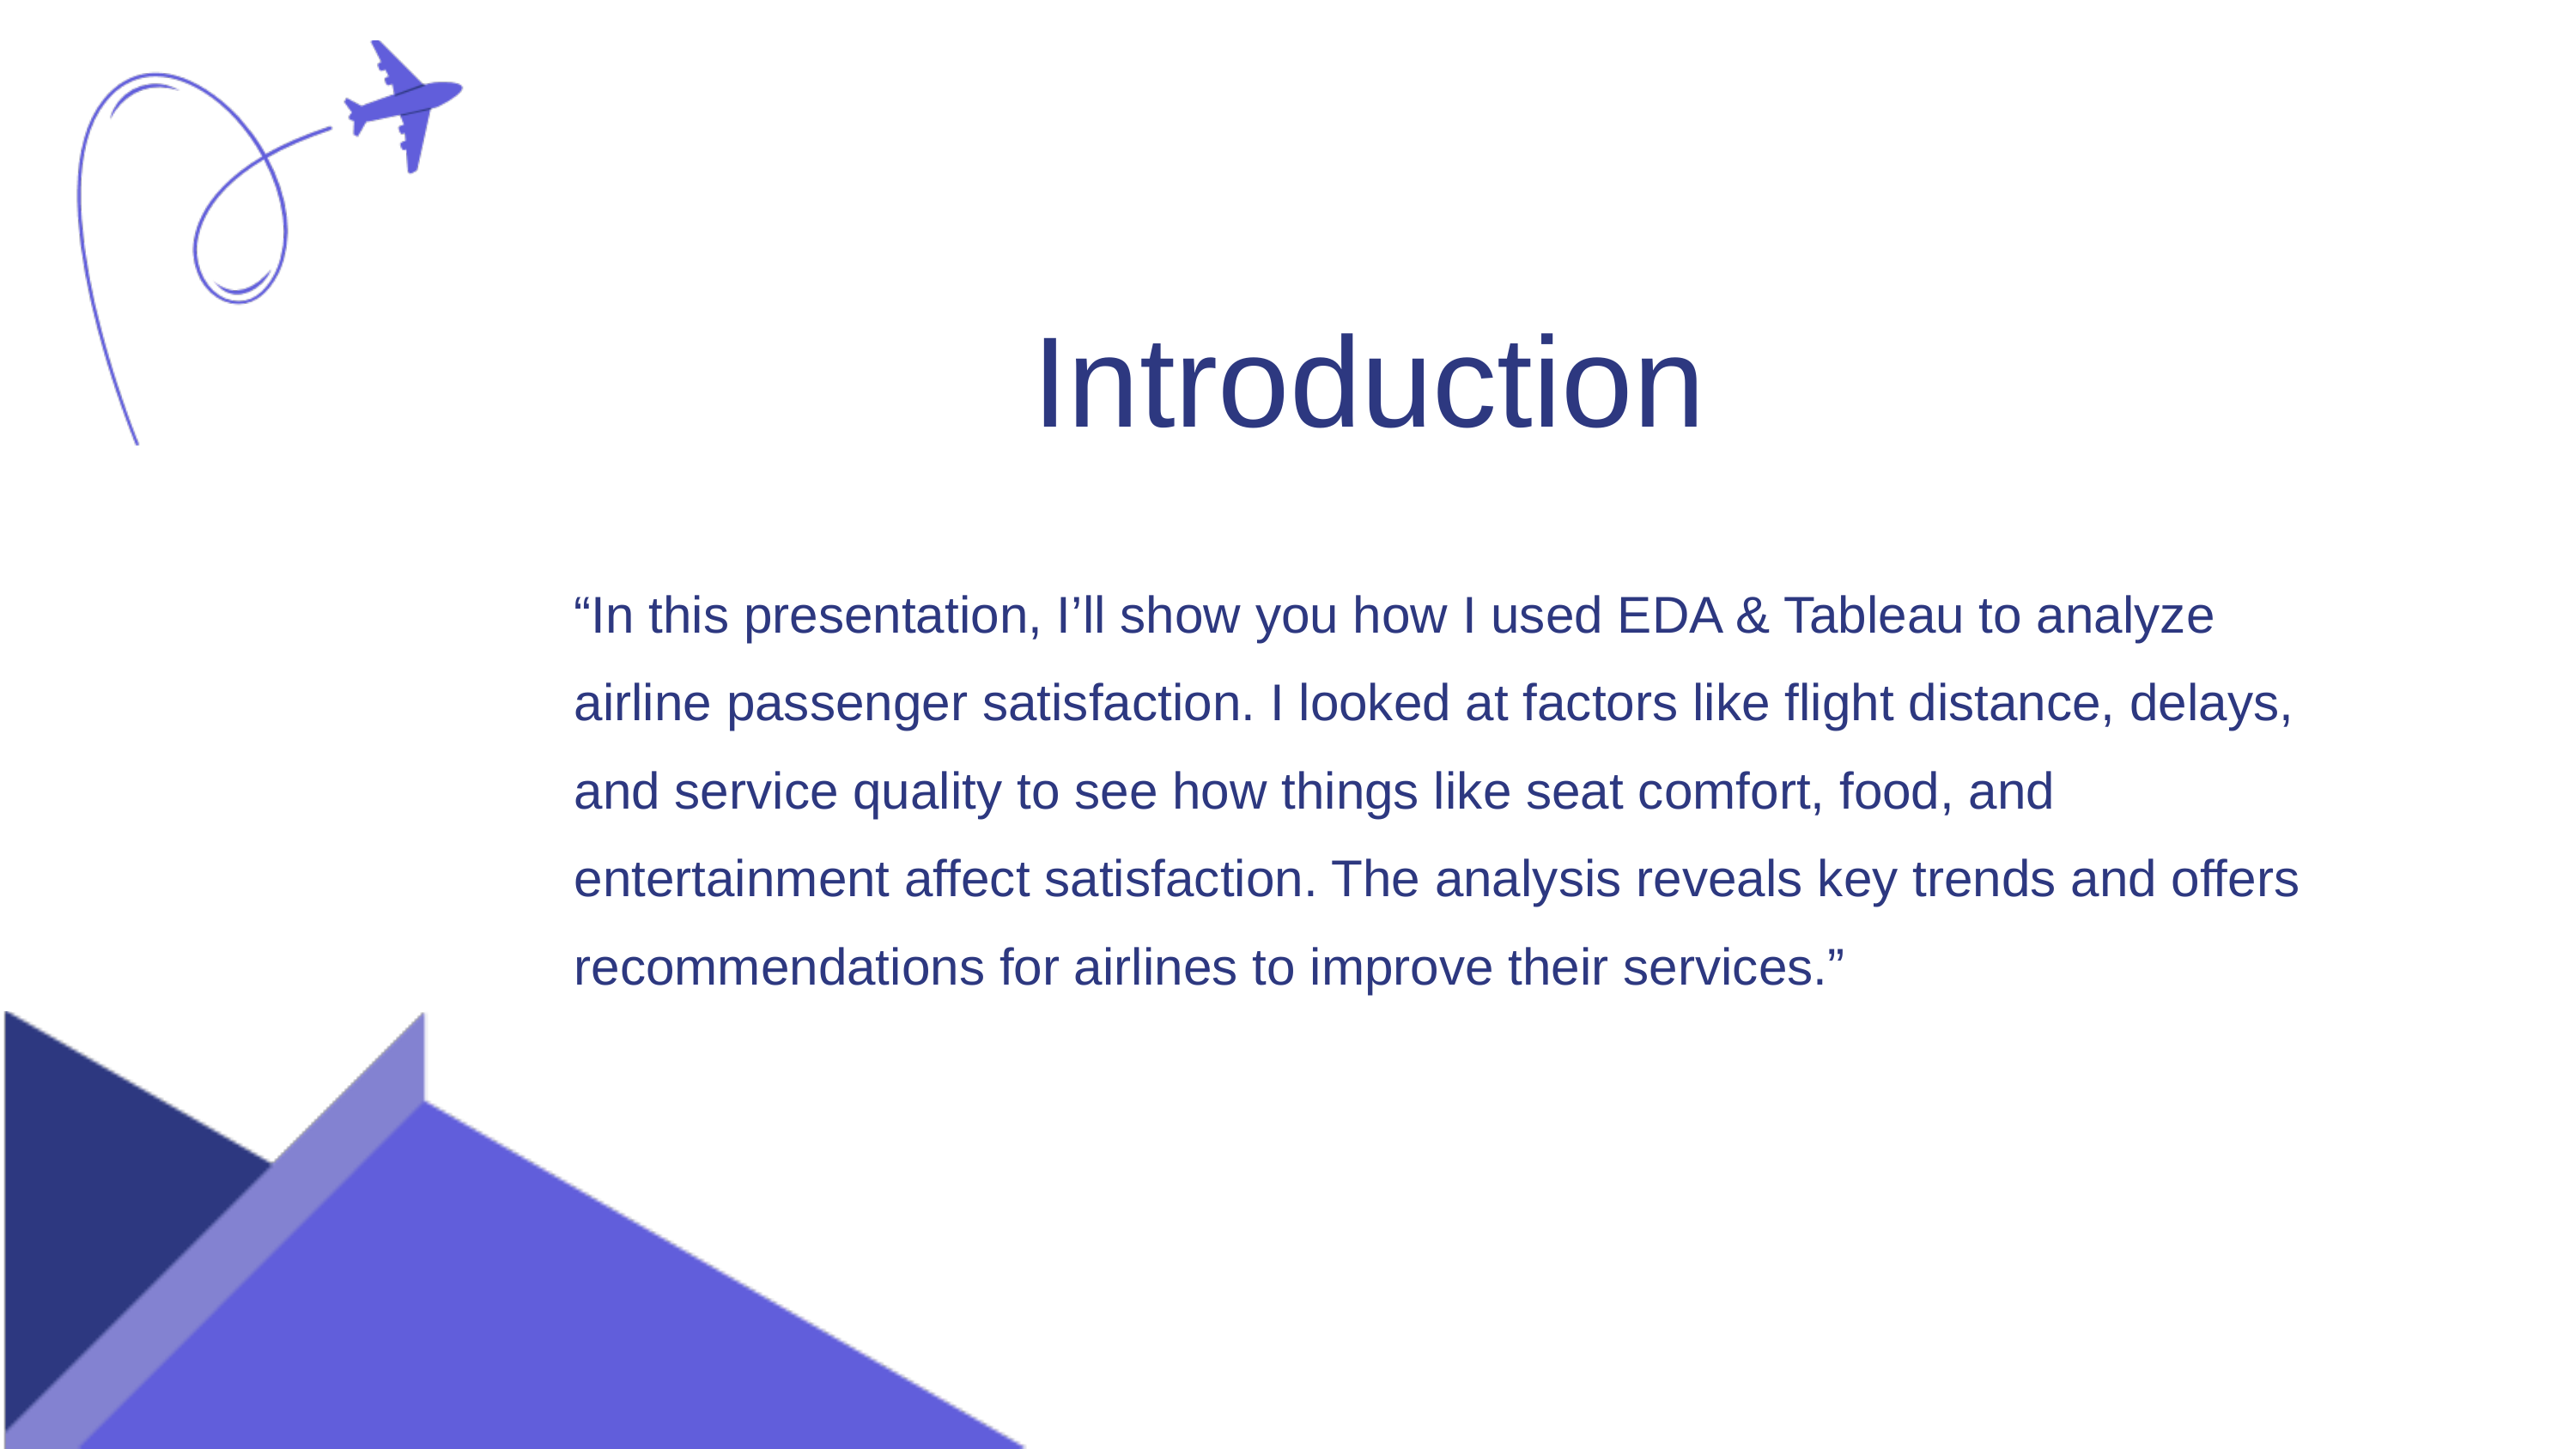

Introduction
“In this presentation, I’ll show you how I used EDA & Tableau to analyze airline passenger satisfaction. I looked at factors like flight distance, delays, and service quality to see how things like seat comfort, food, and entertainment affect satisfaction. The analysis reveals key trends and offers recommendations for airlines to improve their services.”